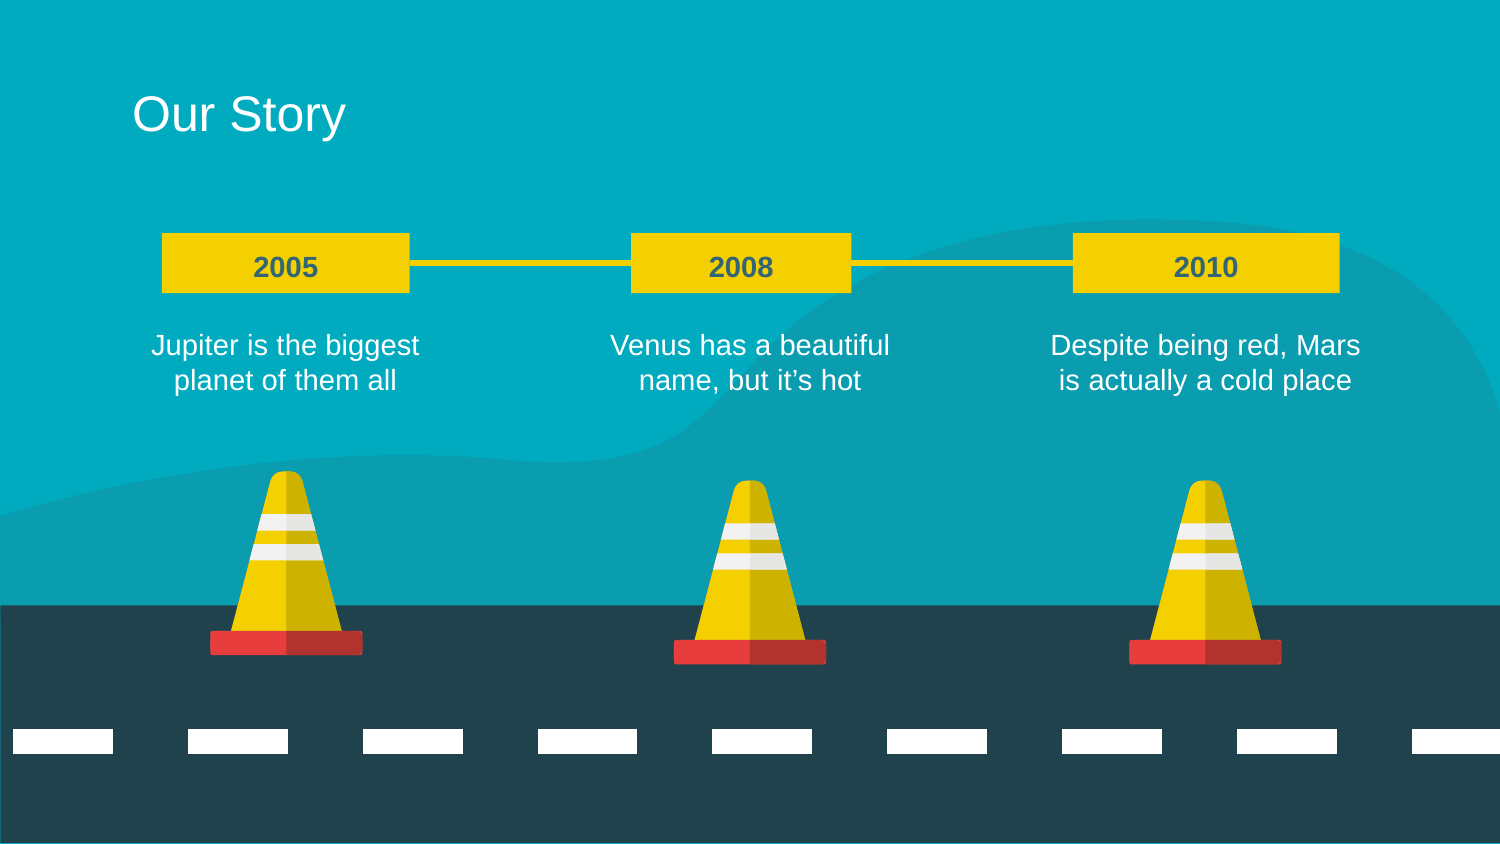

# Our Story

2005
2008
2010
Jupiter is the biggest planet of them all
Venus has a beautiful name, but it’s hot

Despite being red, Mars is actually a cold place